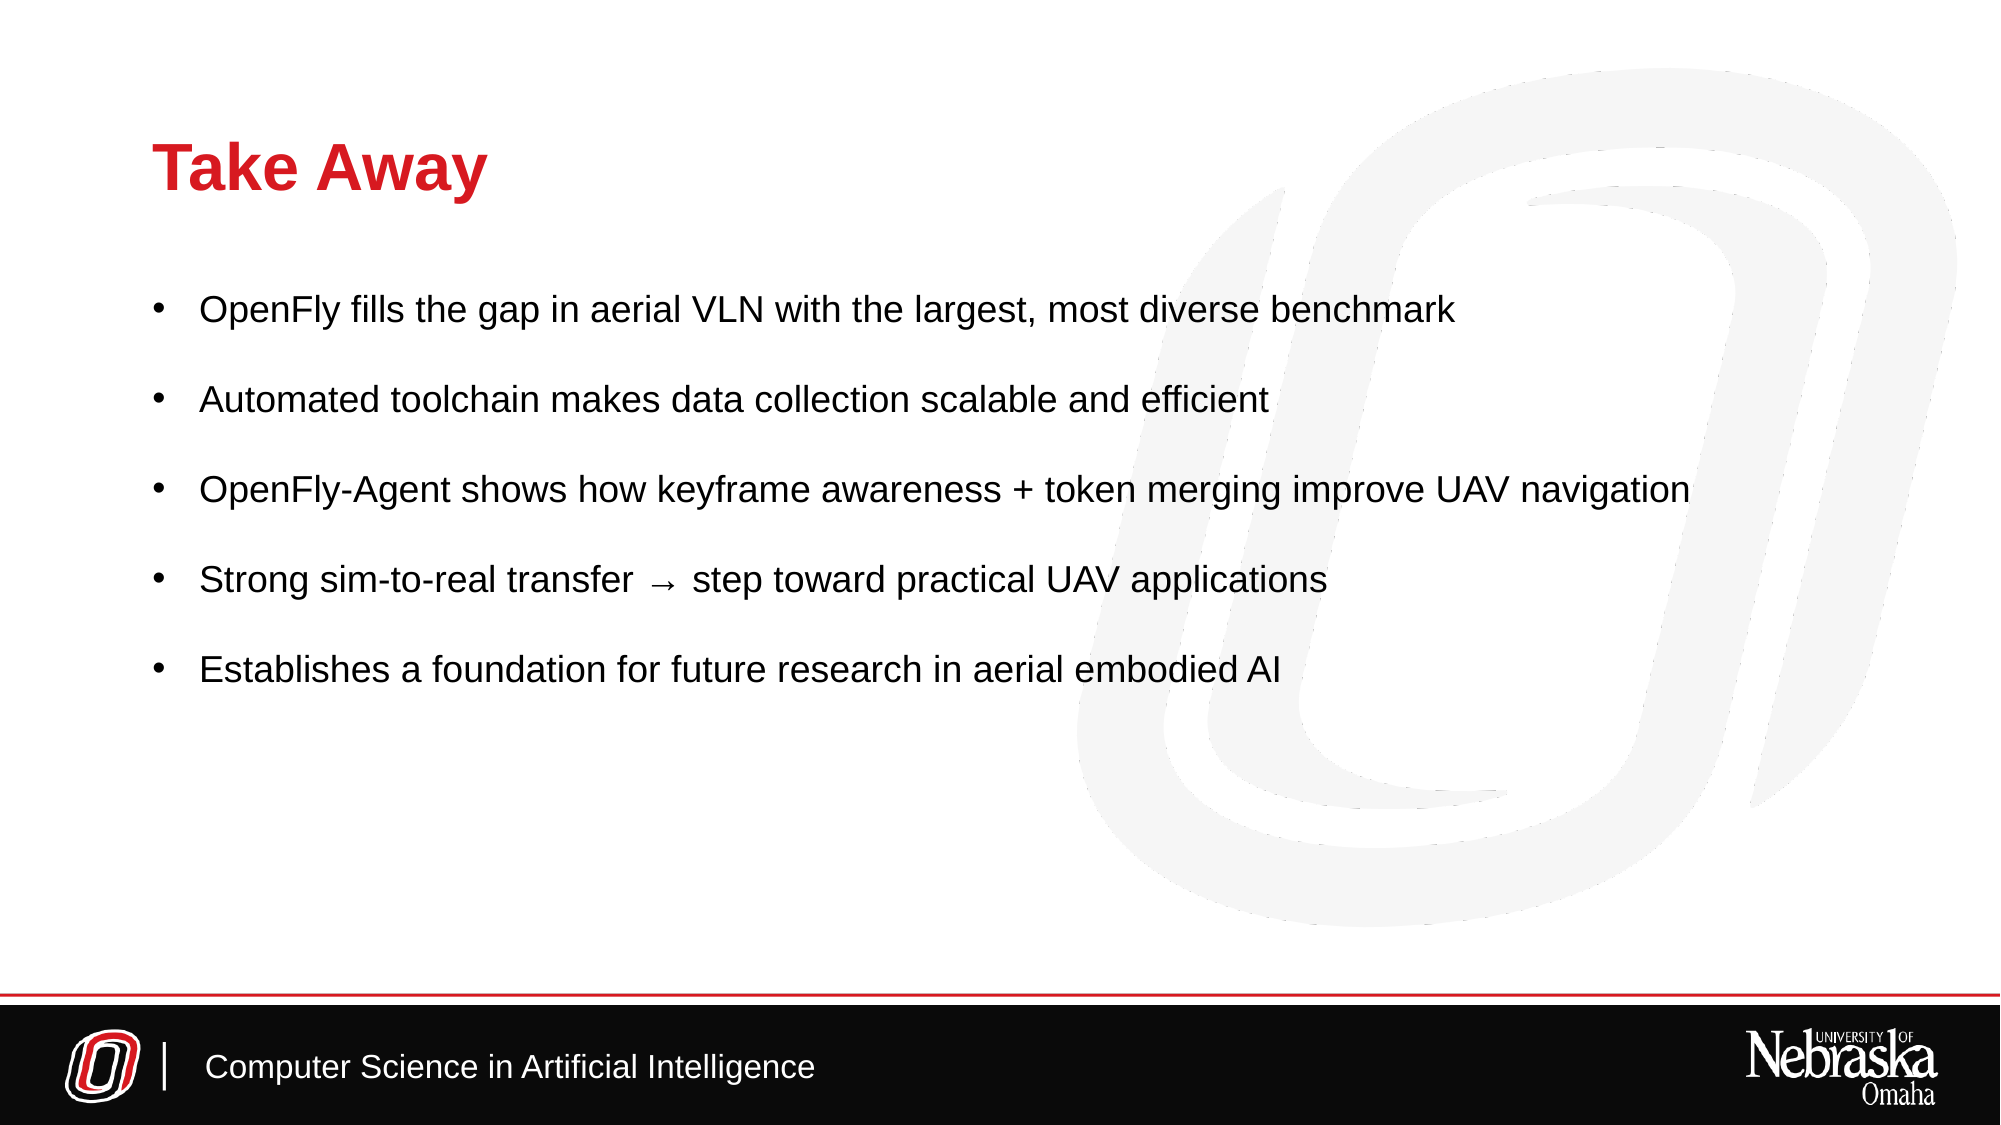

# Take Away
OpenFly fills the gap in aerial VLN with the largest, most diverse benchmark

Automated toolchain makes data collection scalable and efficient

OpenFly-Agent shows how keyframe awareness + token merging improve UAV navigation

Strong sim-to-real transfer → step toward practical UAV applications

Establishes a foundation for future research in aerial embodied AI
Computer Science in Artificial Intelligence